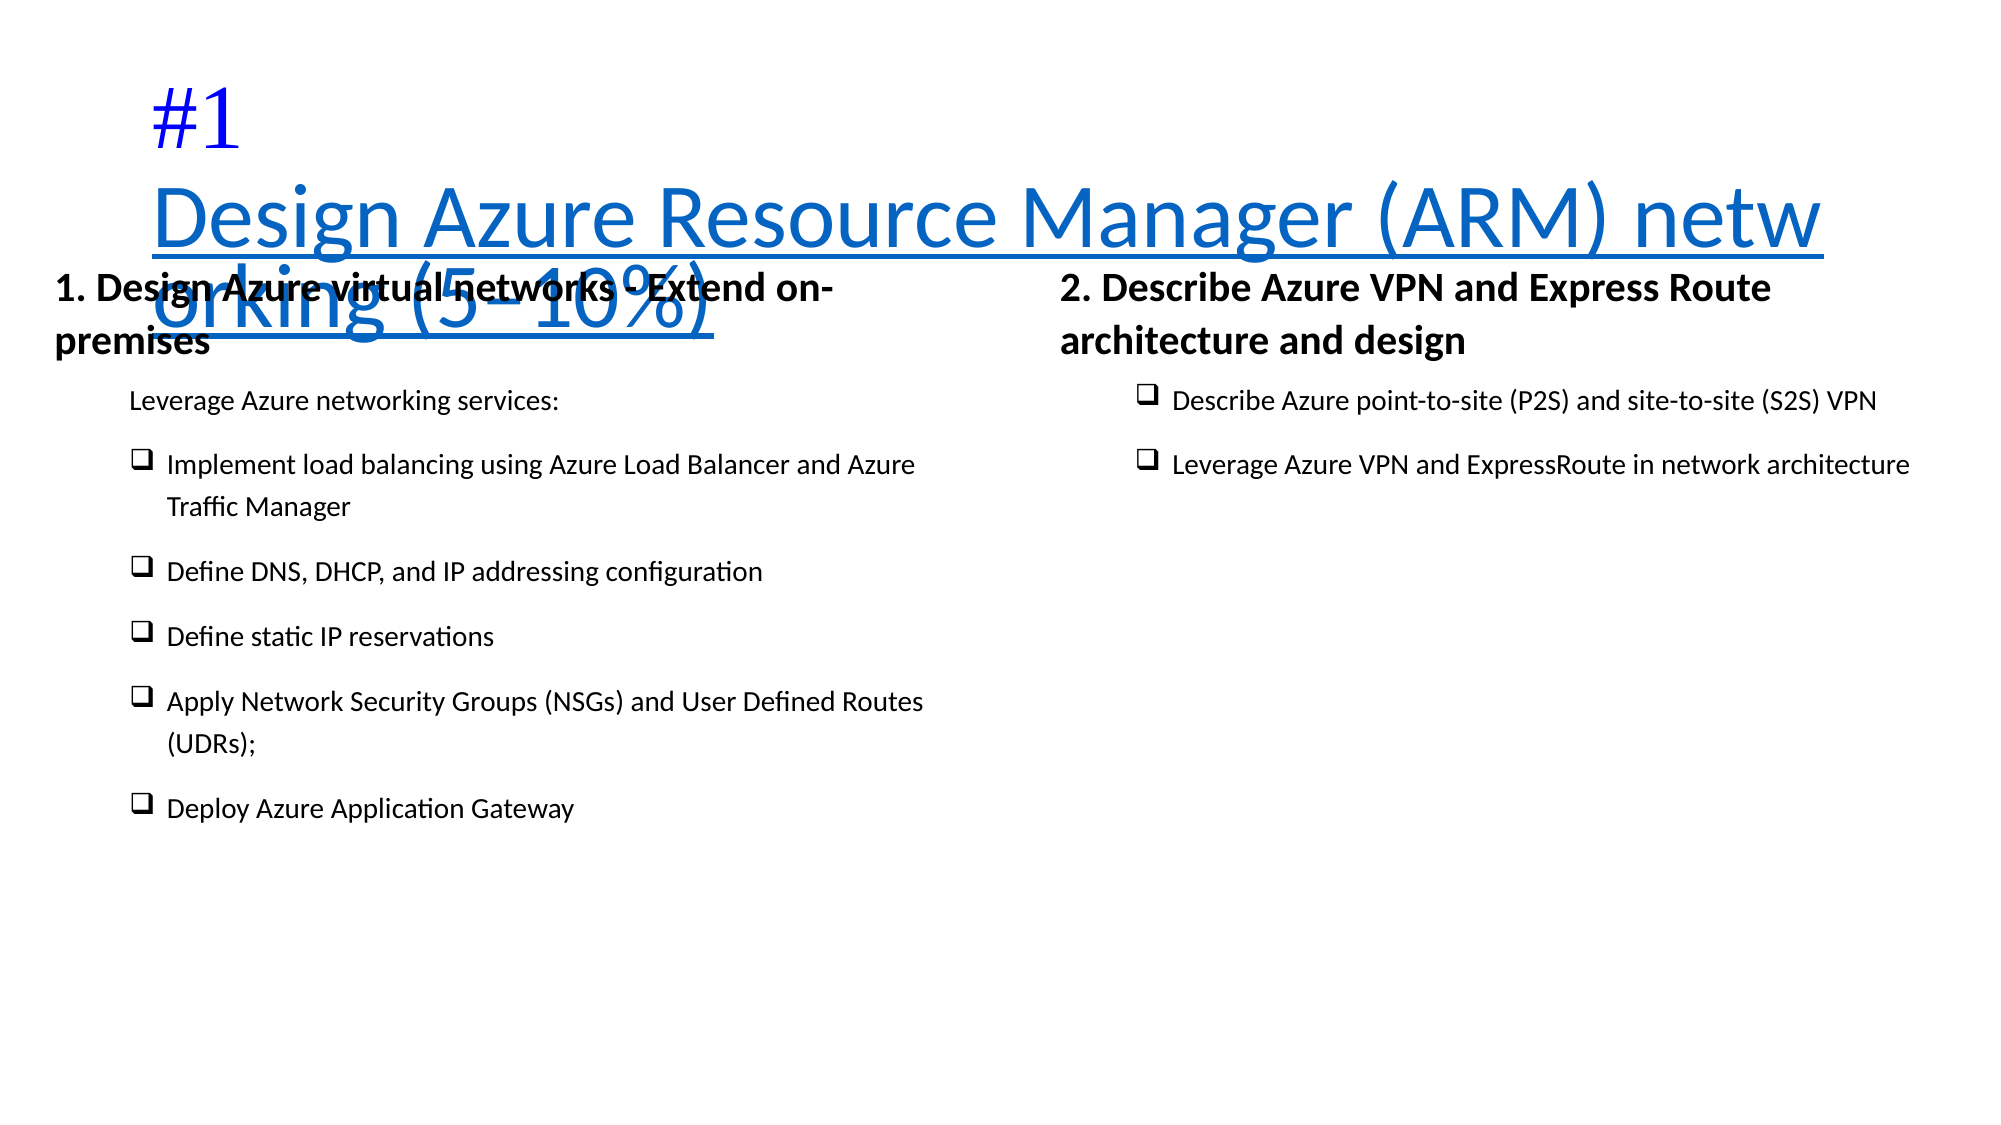

# #1 Design Azure Resource Manager (ARM) networking (5–10%)
2. Describe Azure VPN and Express Route architecture and design
Describe Azure point-to-site (P2S) and site-to-site (S2S) VPN
Leverage Azure VPN and ExpressRoute in network architecture

1. Design Azure virtual networks - Extend on-premises
Leverage Azure networking services:
Implement load balancing using Azure Load Balancer and Azure Traffic Manager
Define DNS, DHCP, and IP addressing configuration
Define static IP reservations
Apply Network Security Groups (NSGs) and User Defined Routes (UDRs);
Deploy Azure Application Gateway